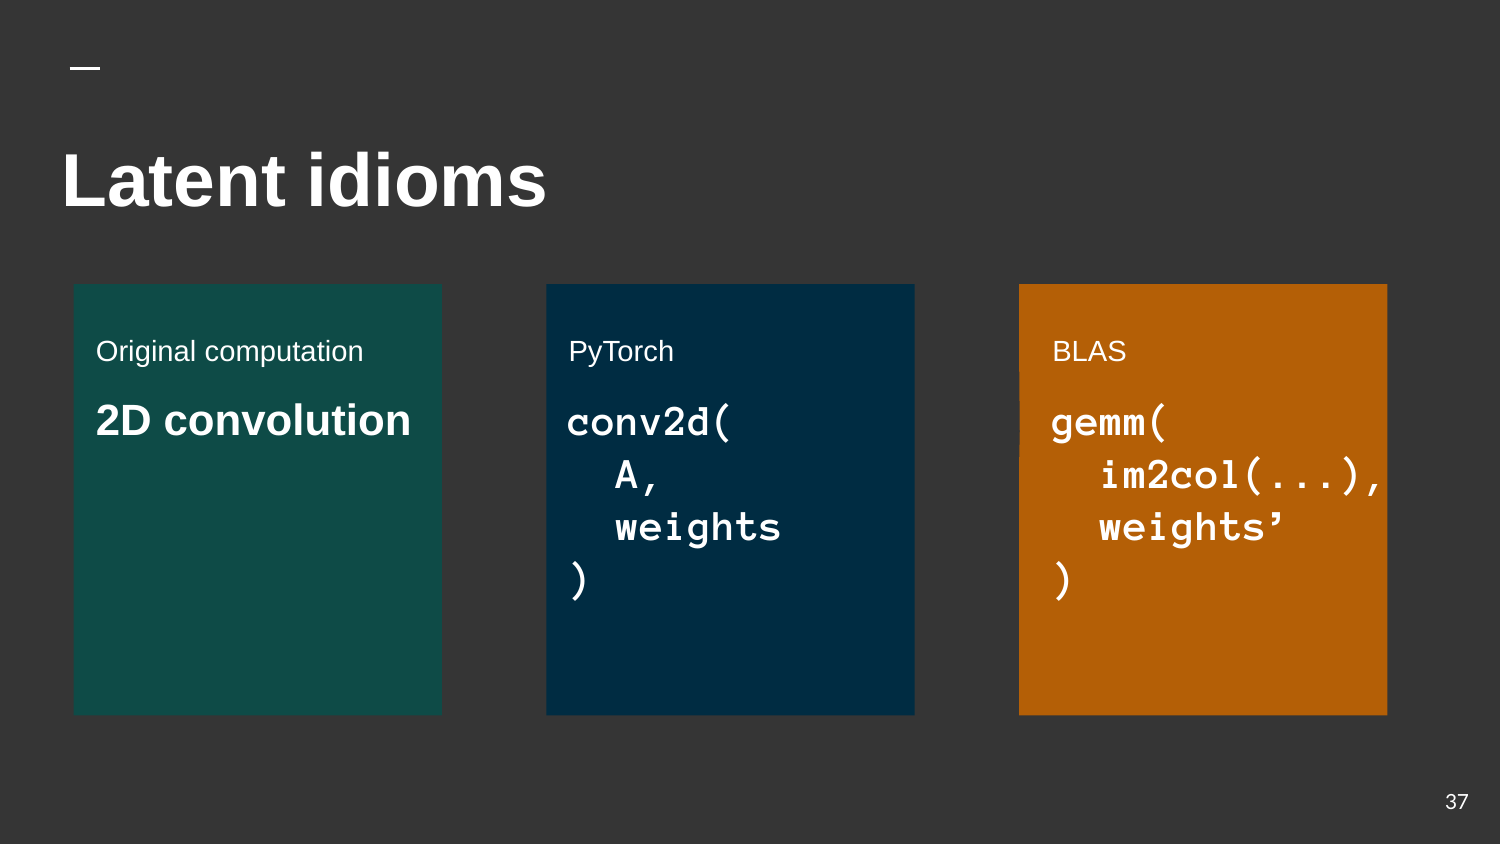

# Latent idioms

Original computation
2D convolution
PyTorch
conv2d(
  A,
  weights
)
BLAS
gemm(
  im2col(...),
  weights’
)
37